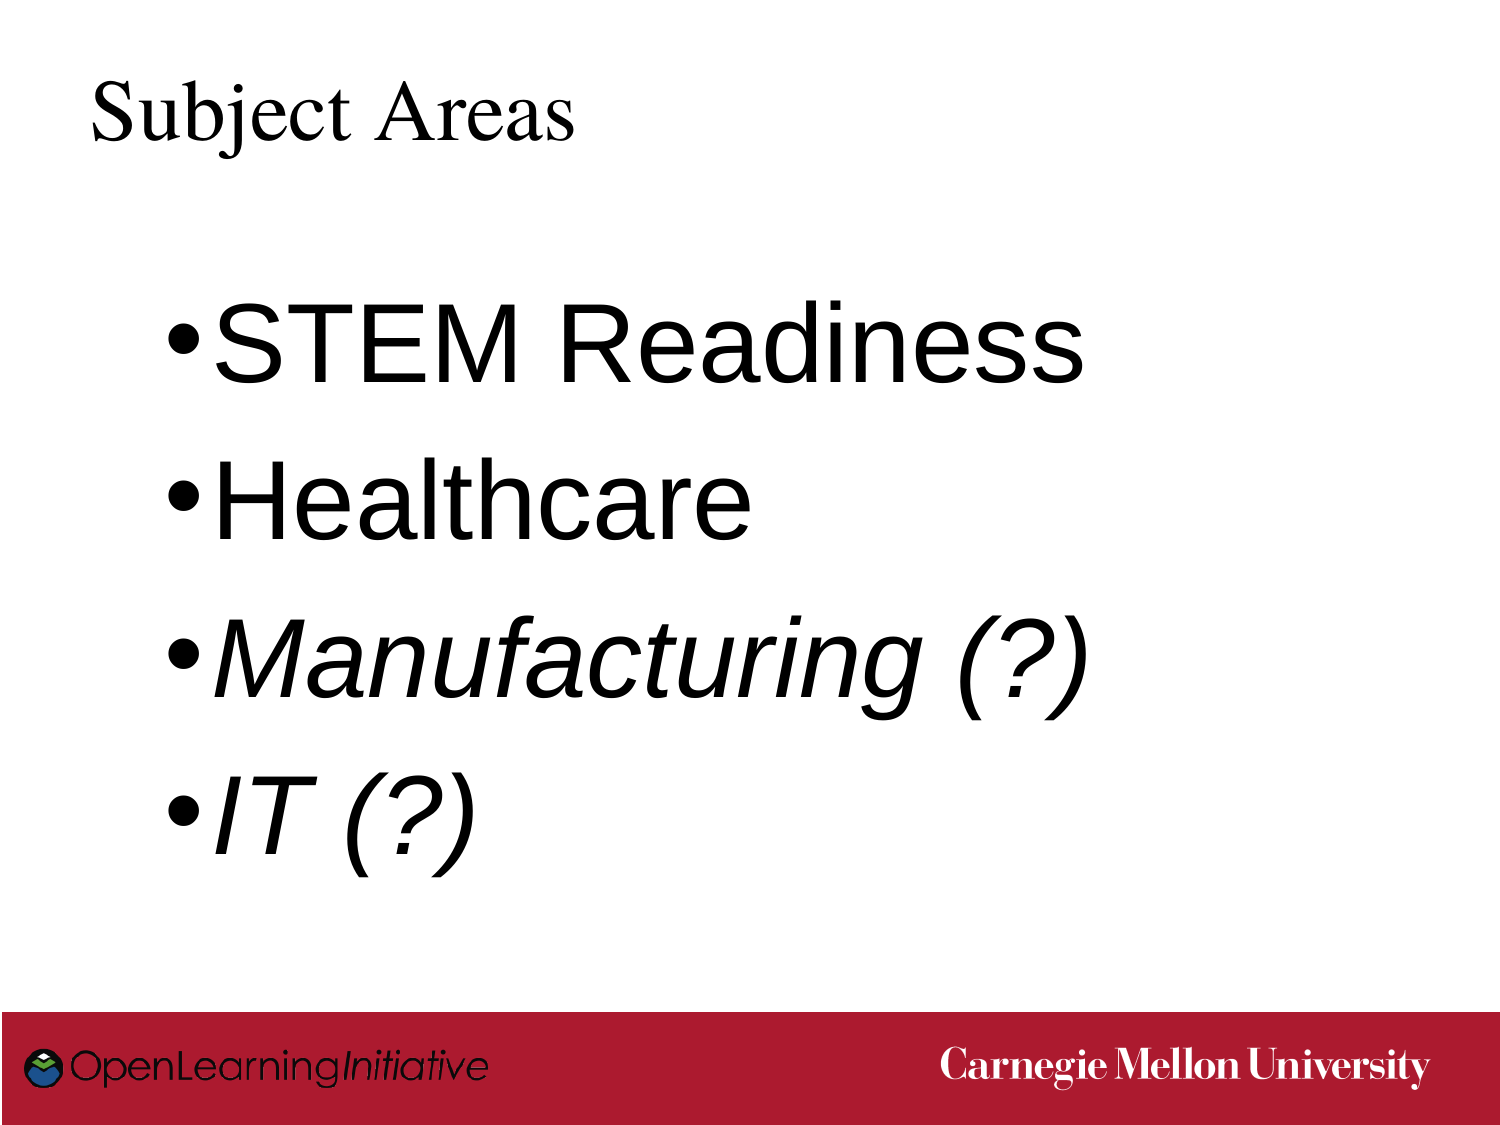

# Subject Areas
STEM Readiness
Healthcare
Manufacturing (?)
IT (?)